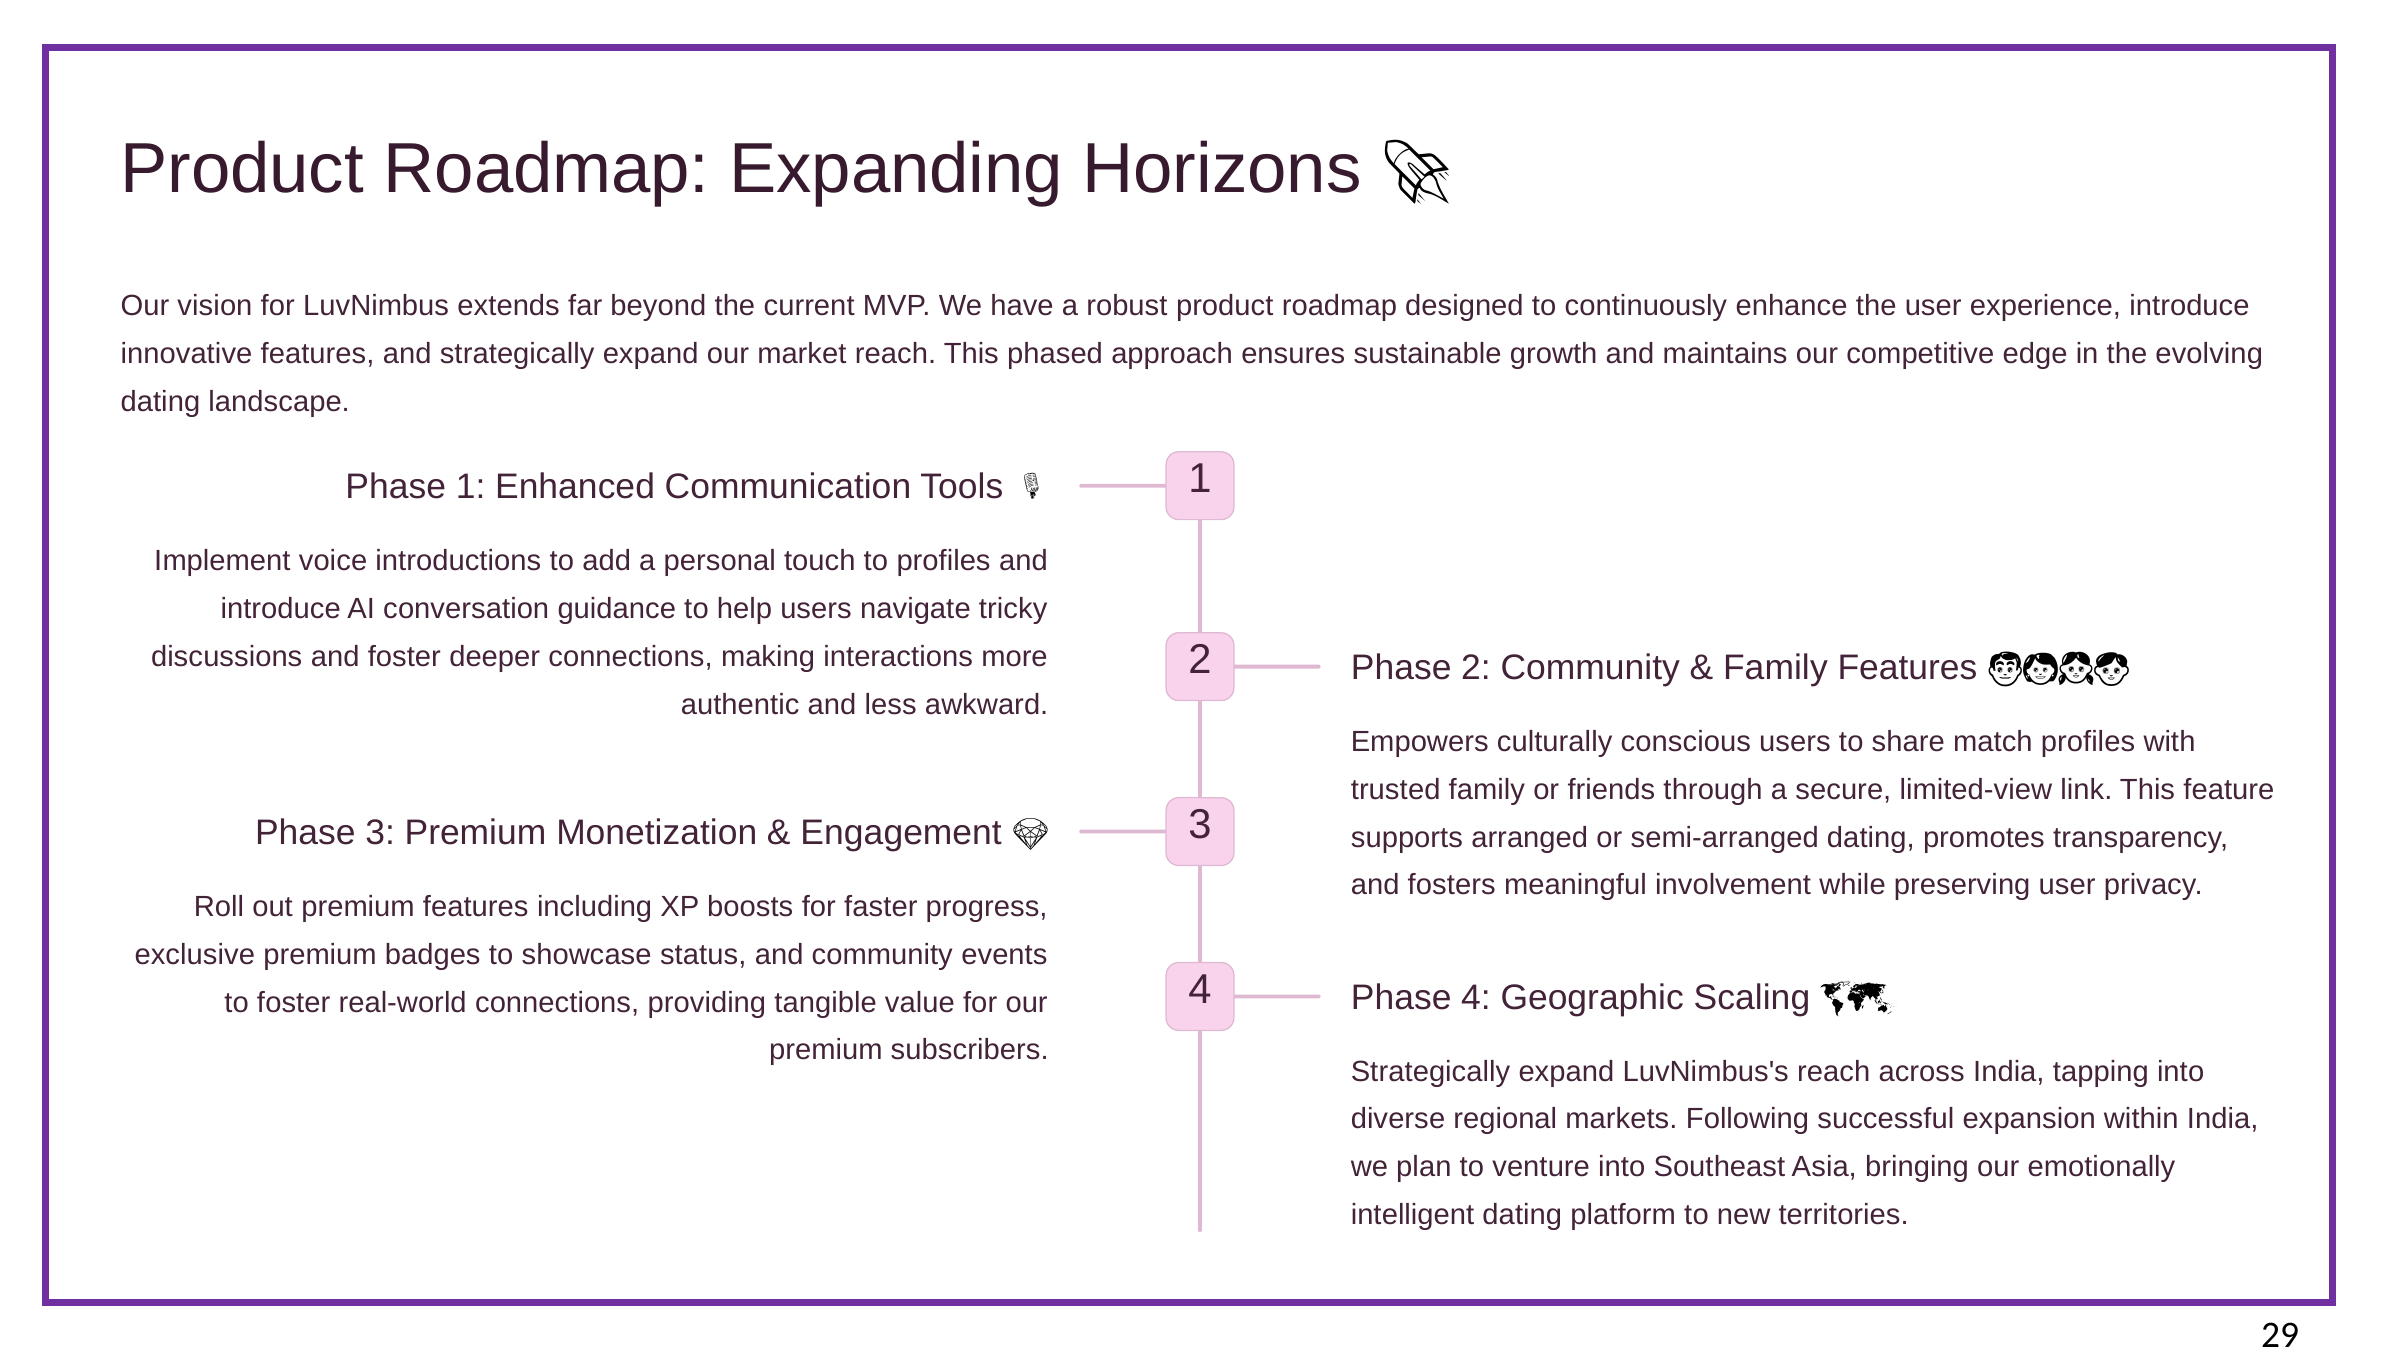

Product Roadmap: Expanding Horizons 🚀
Our vision for LuvNimbus extends far beyond the current MVP. We have a robust product roadmap designed to continuously enhance the user experience, introduce innovative features, and strategically expand our market reach. This phased approach ensures sustainable growth and maintains our competitive edge in the evolving dating landscape.

1
Phase 1: Enhanced Communication Tools 🎙️

Implement voice introductions to add a personal touch to profiles and introduce AI conversation guidance to help users navigate tricky discussions and foster deeper connections, making interactions more authentic and less awkward.

2
Phase 2: Community & Family Features 👨‍👩‍👧‍👦

Empowers culturally conscious users to share match profiles with trusted family or friends through a secure, limited-view link. This feature supports arranged or semi-arranged dating, promotes transparency, and fosters meaningful involvement while preserving user privacy.

3
Phase 3: Premium Monetization & Engagement 💎

Roll out premium features including XP boosts for faster progress, exclusive premium badges to showcase status, and community events to foster real-world connections, providing tangible value for our premium subscribers.

4
Phase 4: Geographic Scaling 🗺️

Strategically expand LuvNimbus's reach across India, tapping into diverse regional markets. Following successful expansion within India, we plan to venture into Southeast Asia, bringing our emotionally intelligent dating platform to new territories.
29